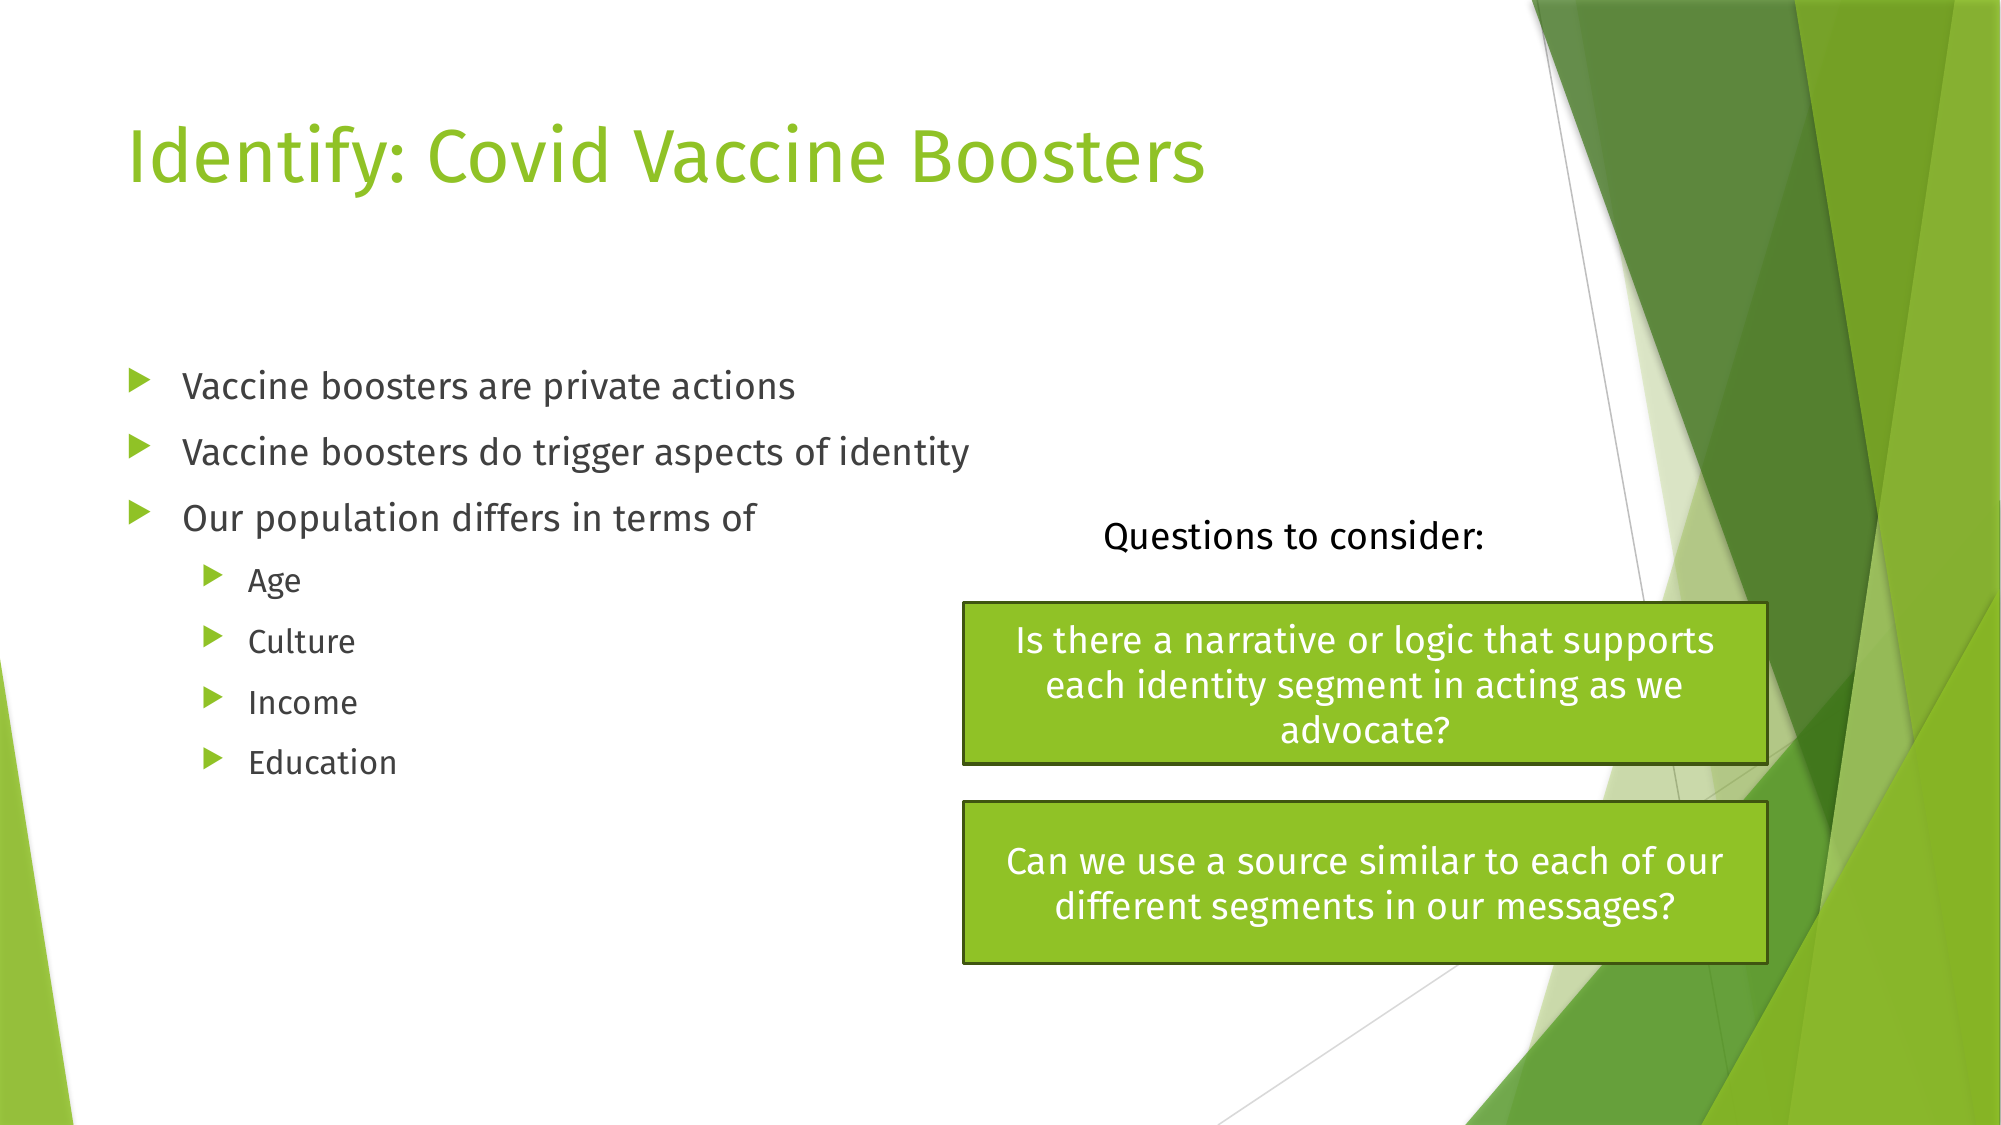

# Identify: Covid Vaccine Boosters
Vaccine boosters are private actions
Vaccine boosters do trigger aspects of identity
Our population differs in terms of
Age
Culture
Income
Education
Questions to consider:
Is there a narrative or logic that supports each identity segment in acting as we advocate?
Can we use a source similar to each of our different segments in our messages?